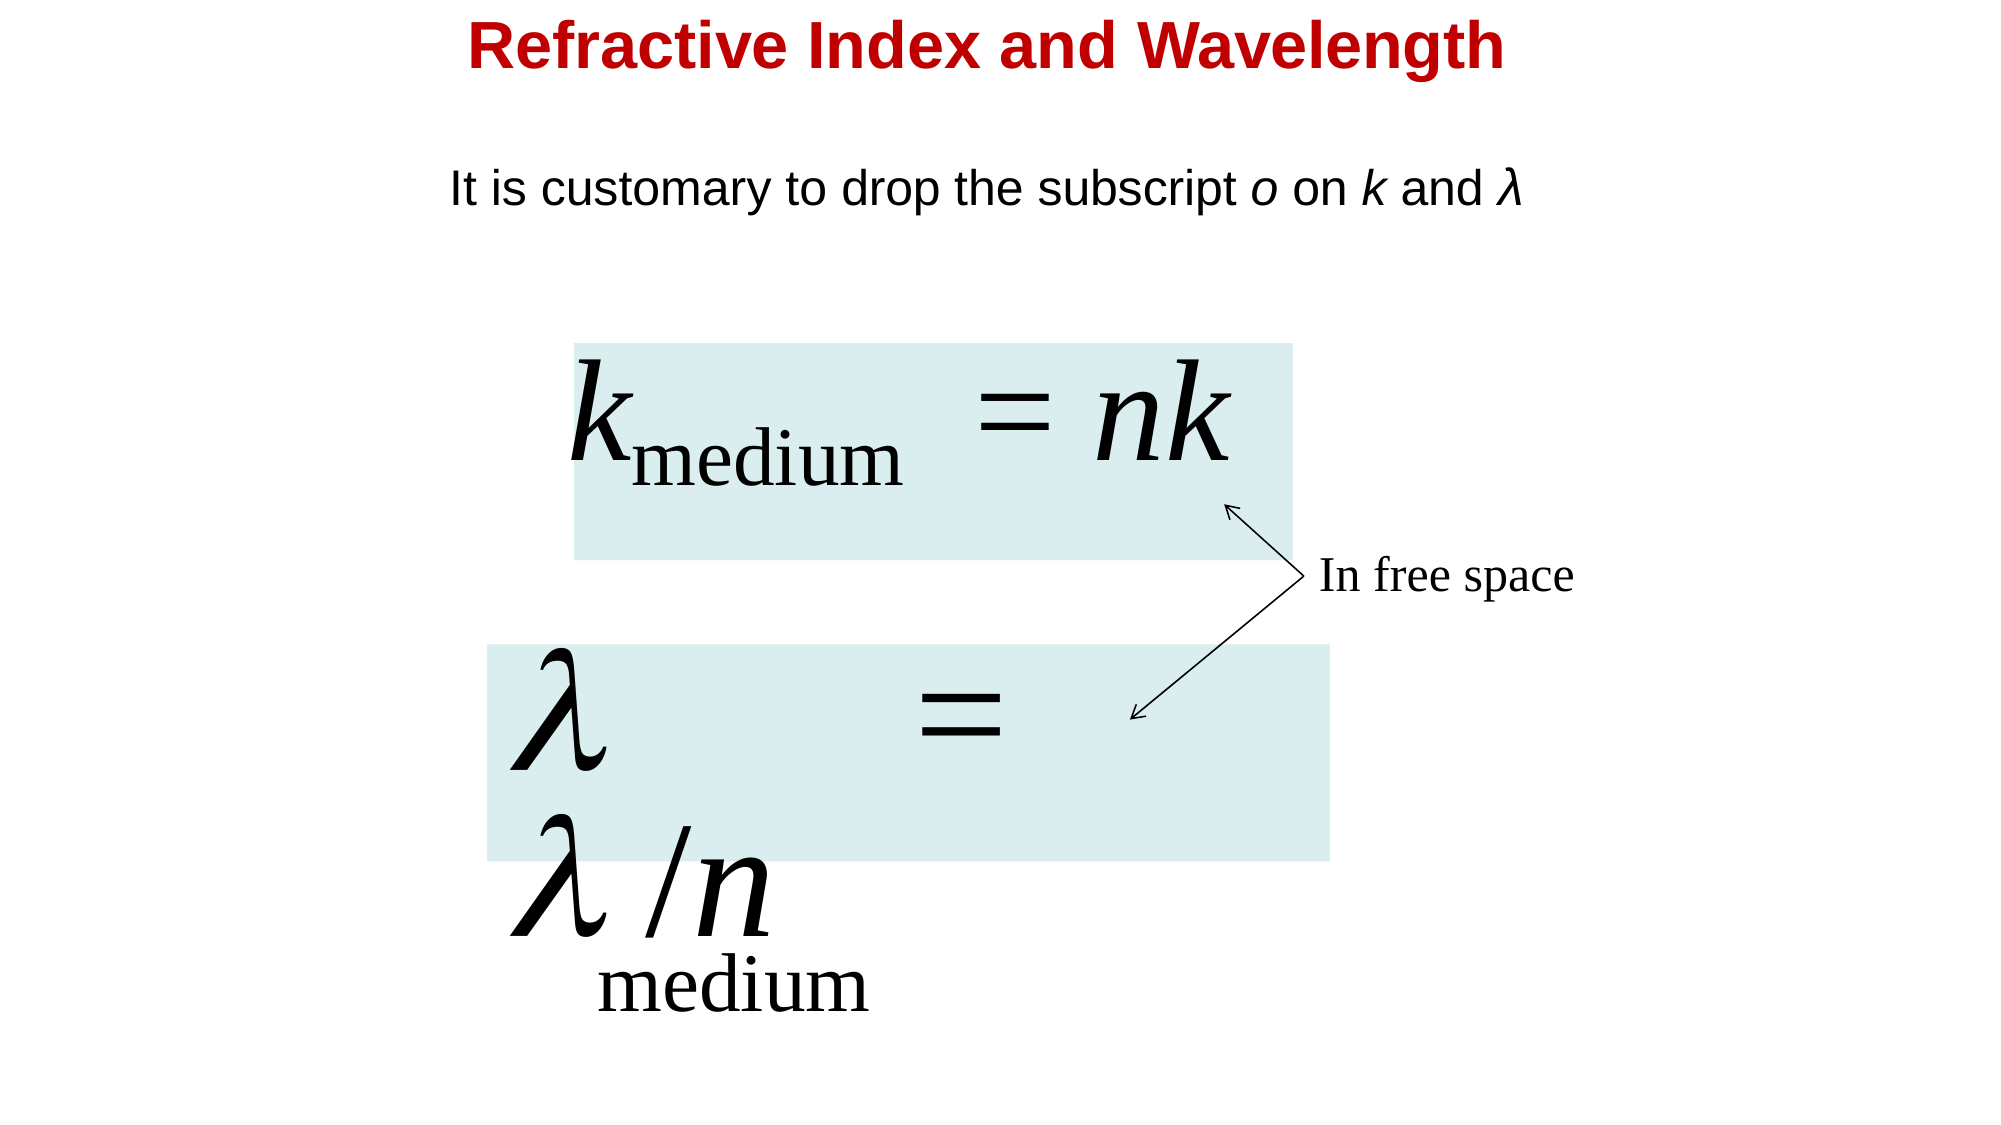

Refractive Index and Wavelength

It is customary to drop the subscript o on k and λ
kmedium	= nk

In free space
λ	= λ /n
medium